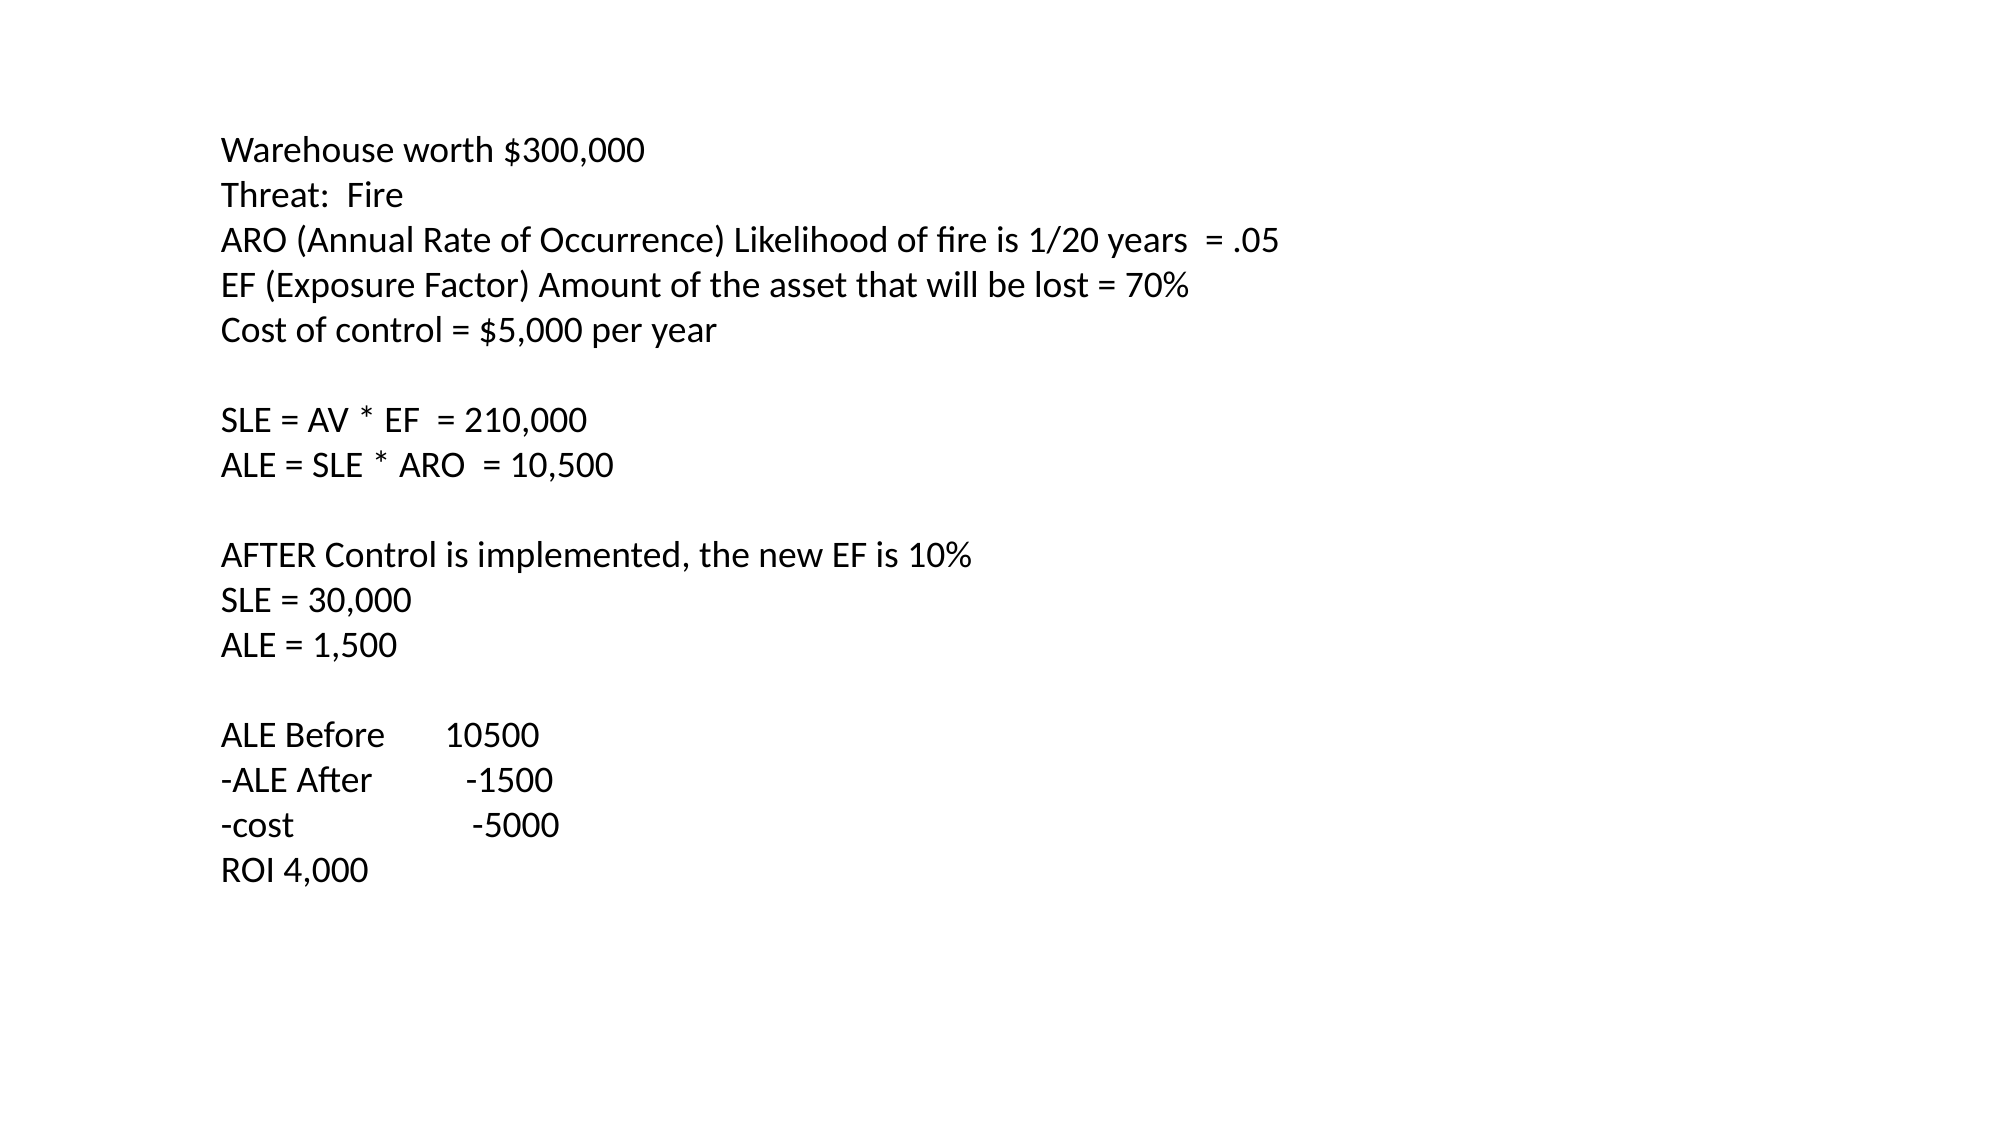

Warehouse worth $300,000
Threat:  Fire
ARO (Annual Rate of Occurrence) Likelihood of fire is 1/20 years  = .05
EF (Exposure Factor) Amount of the asset that will be lost = 70%
Cost of control = $5,000 per year

SLE = AV * EF  = 210,000
ALE = SLE * ARO  = 10,500

AFTER Control is implemented, the new EF is 10%
SLE = 30,000
ALE = 1,500

ALE Before       10500
-ALE After           -1500
-cost                     -5000
ROI 4,000